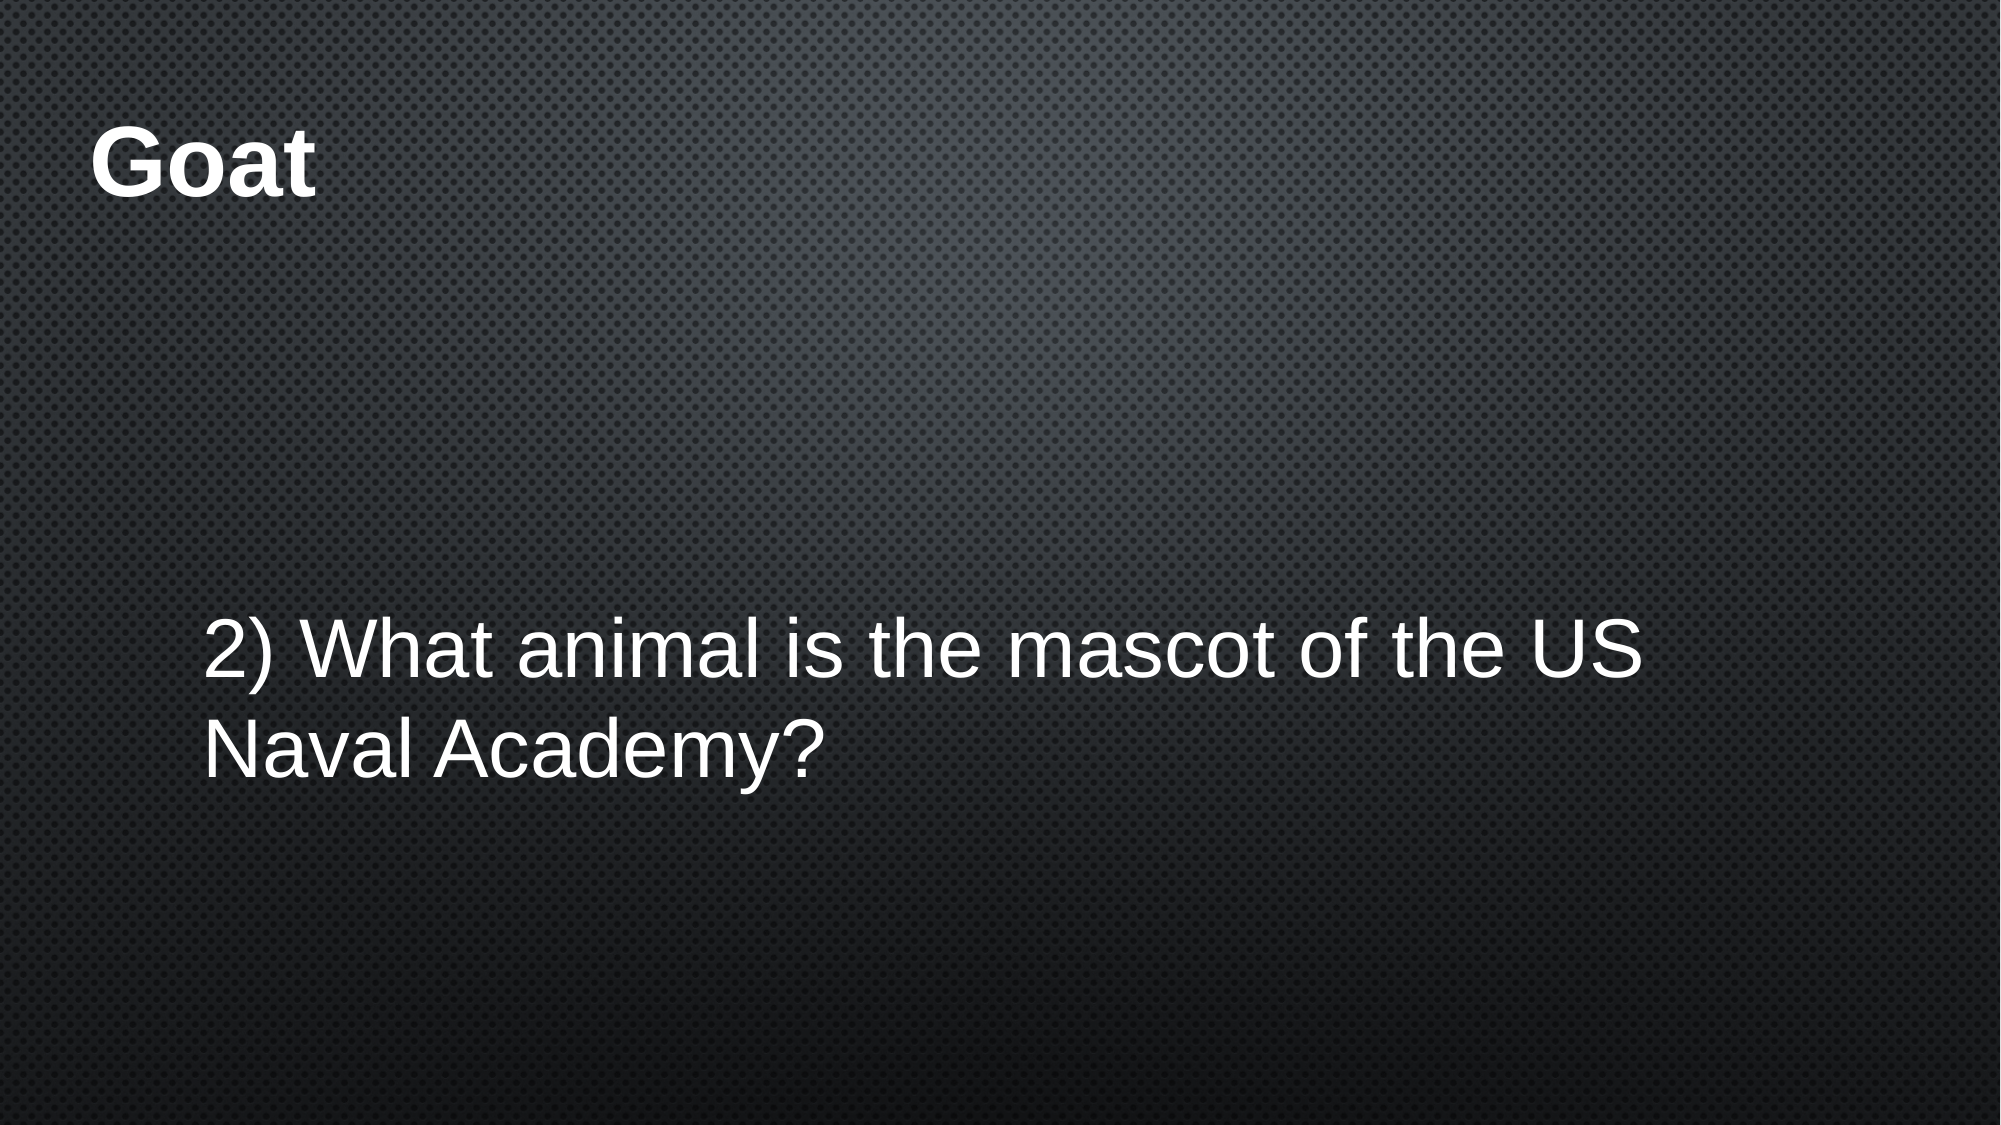

# Goat
2) What animal is the mascot of the US Naval Academy?